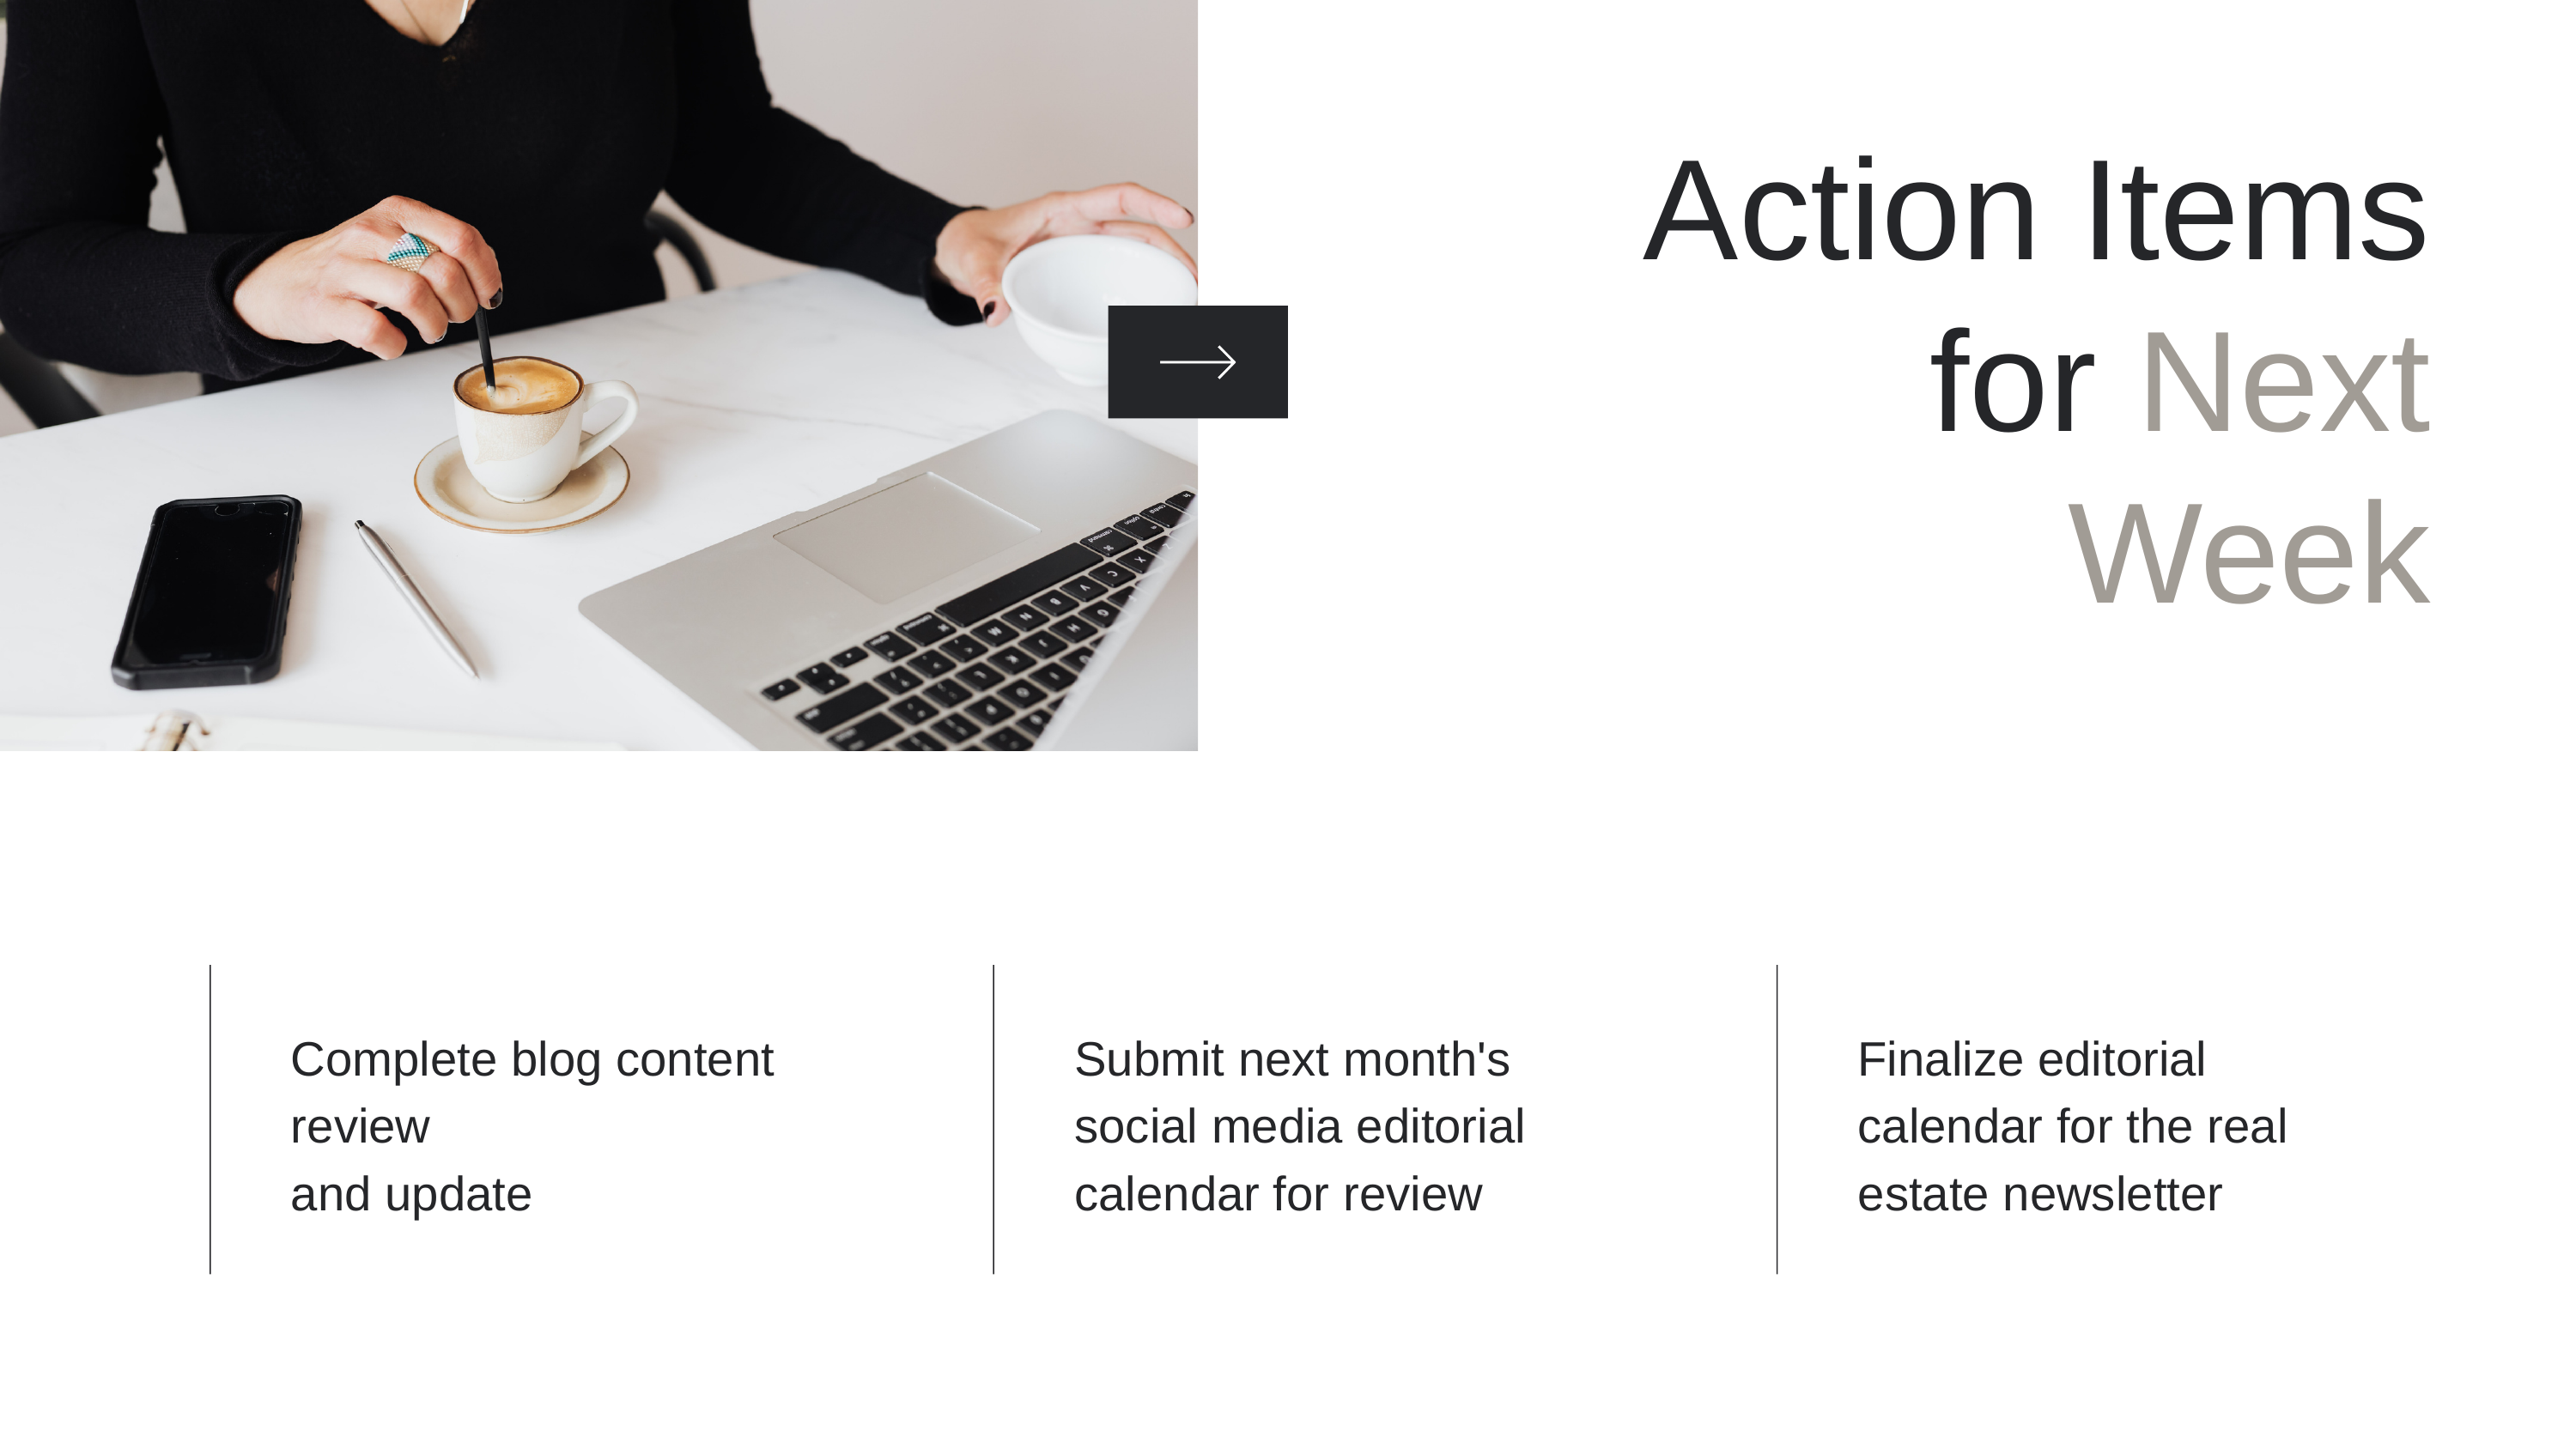

Action Items for Next Week

Complete blog content review
and update

Submit next month's social media editorial calendar for review

Finalize editorial calendar for the real estate newsletter